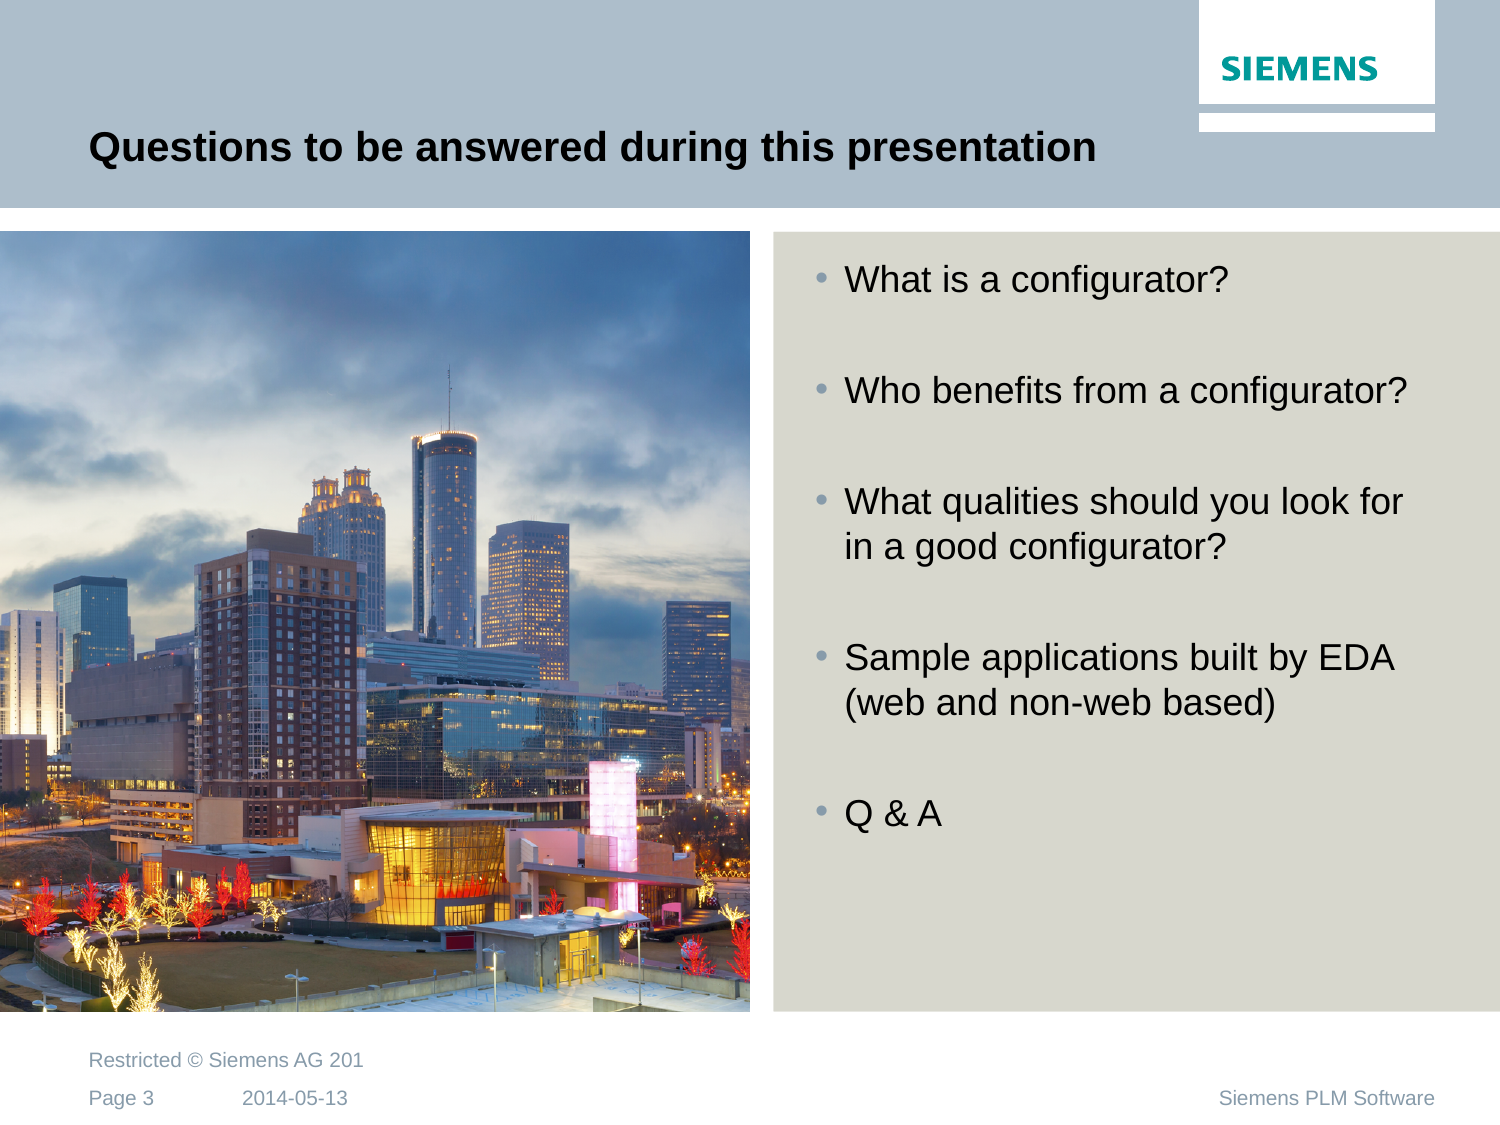

# Questions to be answered during this presentation
What is a configurator?
Who benefits from a configurator?
What qualities should you look for in a good configurator?
Sample applications built by EDA (web and non-web based)
Q & A